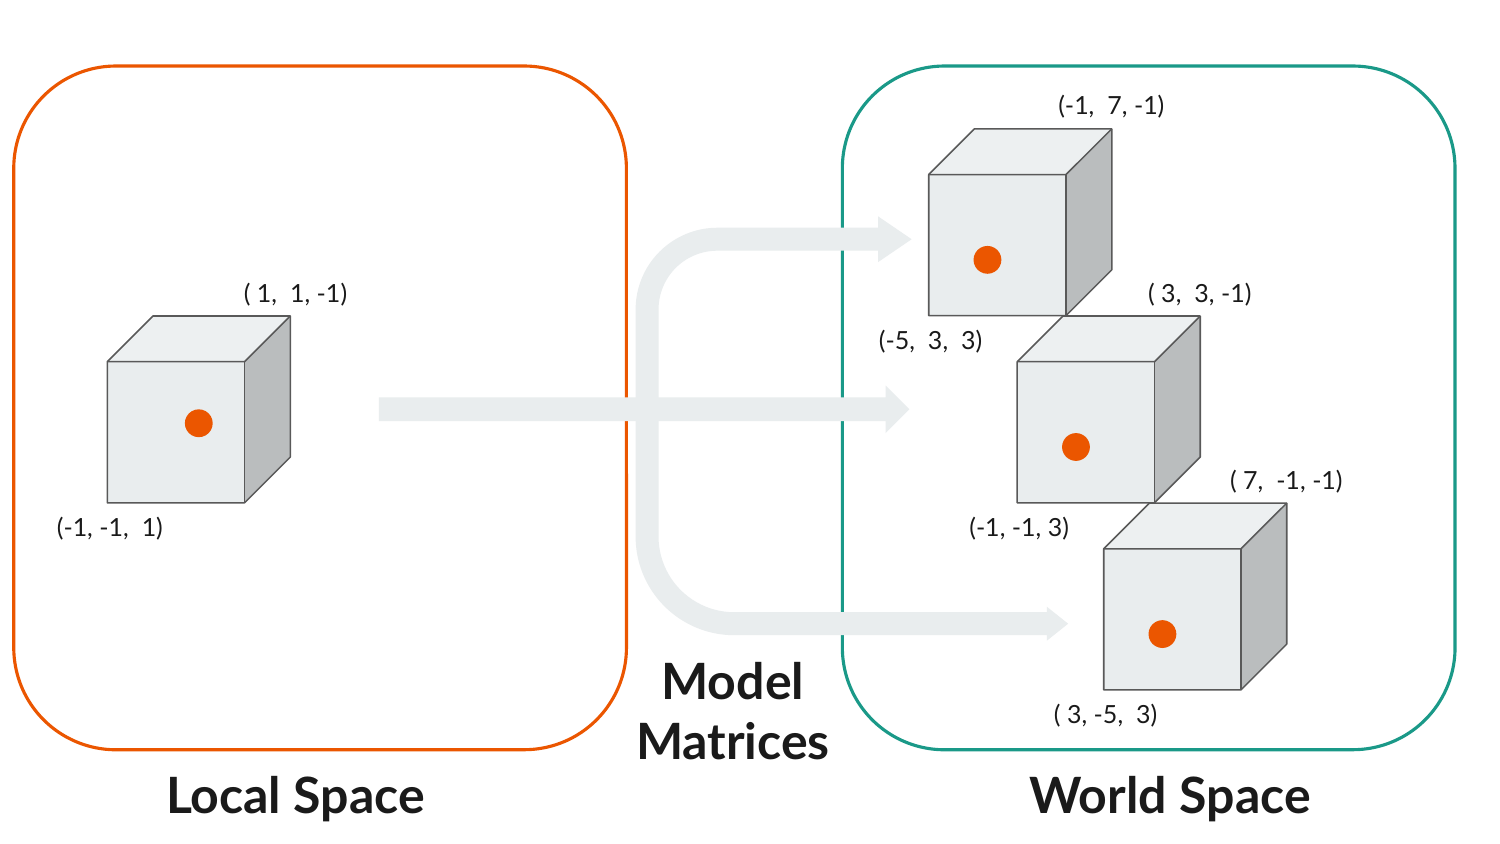

(-1,  7, -1)

( 3,  3, -1)
( 1,  1, -1)
(-5,  3,  3)

( 7,  -1, -1)
(-1, -1,  1)
(-1, -1, 3)

Model Matrices
( 3, -5,  3)
Local Space
World Space